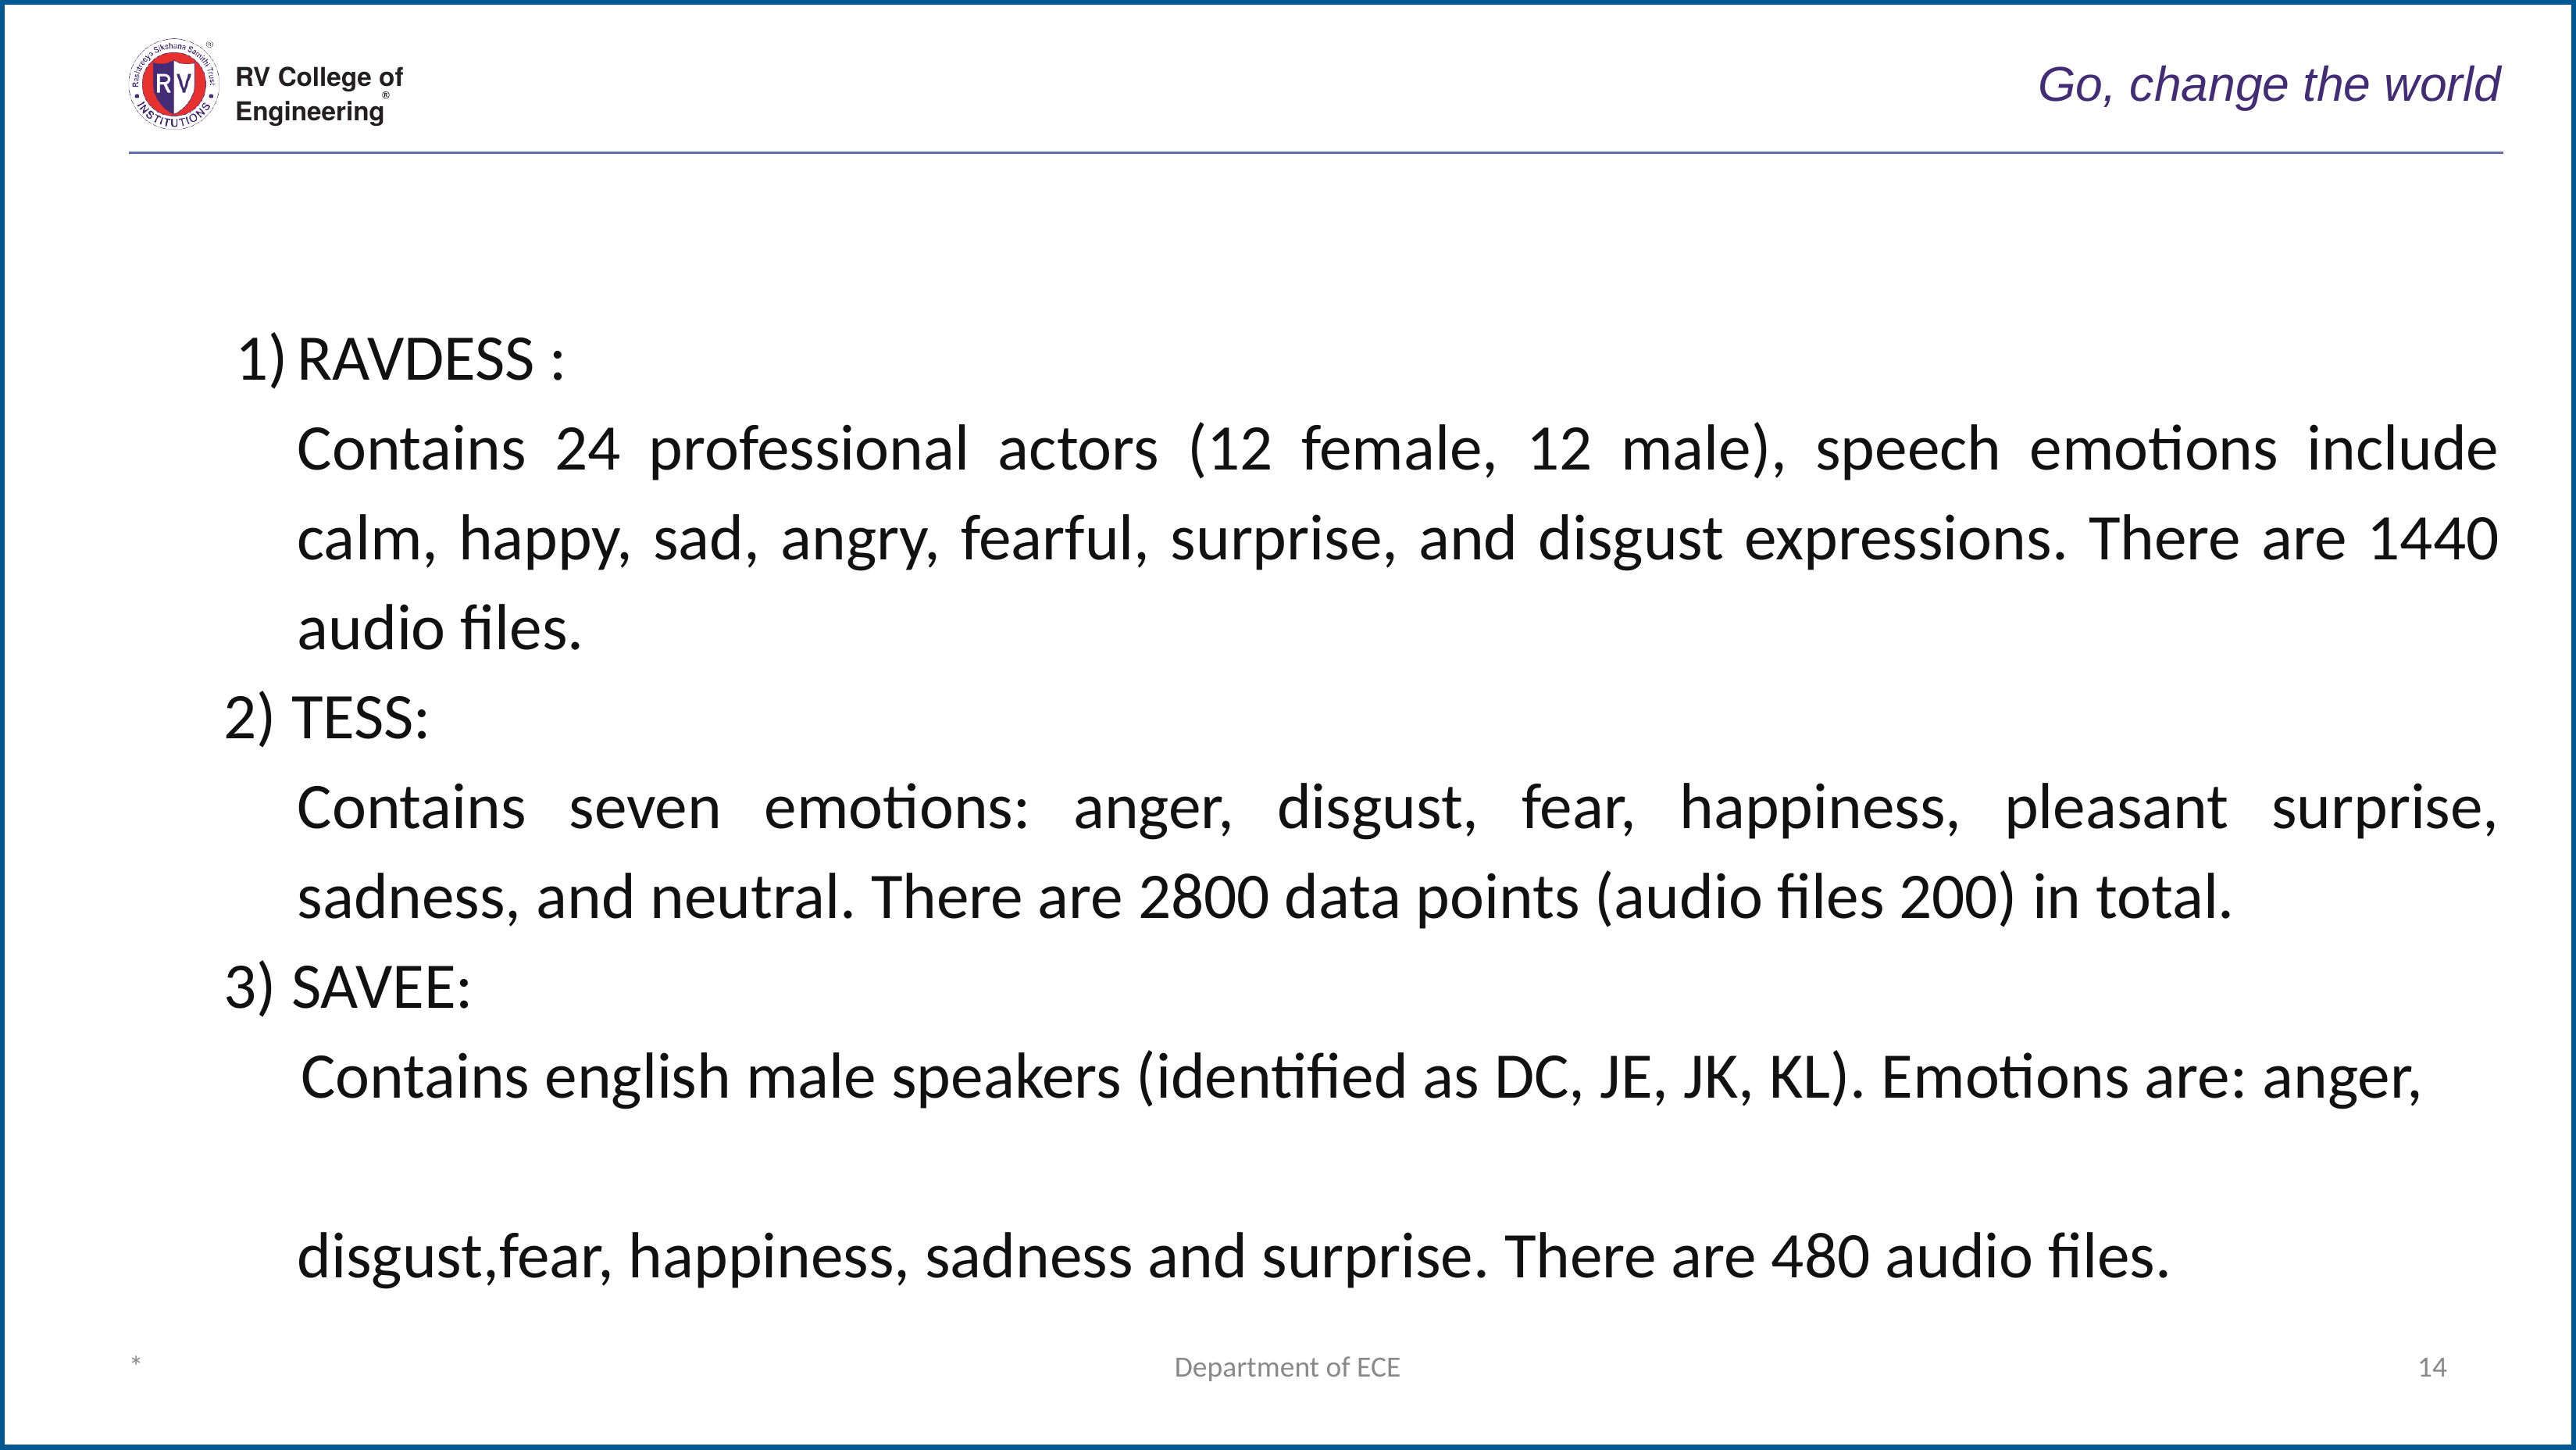

# Go, change the world
RV College of
Engineering

RAVDESS :
Contains 24 professional actors (12 female, 12 male), speech emotions include calm, happy, sad, angry, fearful, surprise, and disgust expressions. There are 1440 audio files.
   2) TESS:
Contains seven emotions: anger, disgust, fear, happiness, pleasant surprise, sadness, and neutral. There are 2800 data points (audio files 200) in total.
   3) SAVEE:
        Contains english male speakers (identified as DC, JE, JK, KL). Emotions are: anger,
        disgust,fear, happiness, sadness and surprise. There are 480 audio files.

*
Department of ECE
14